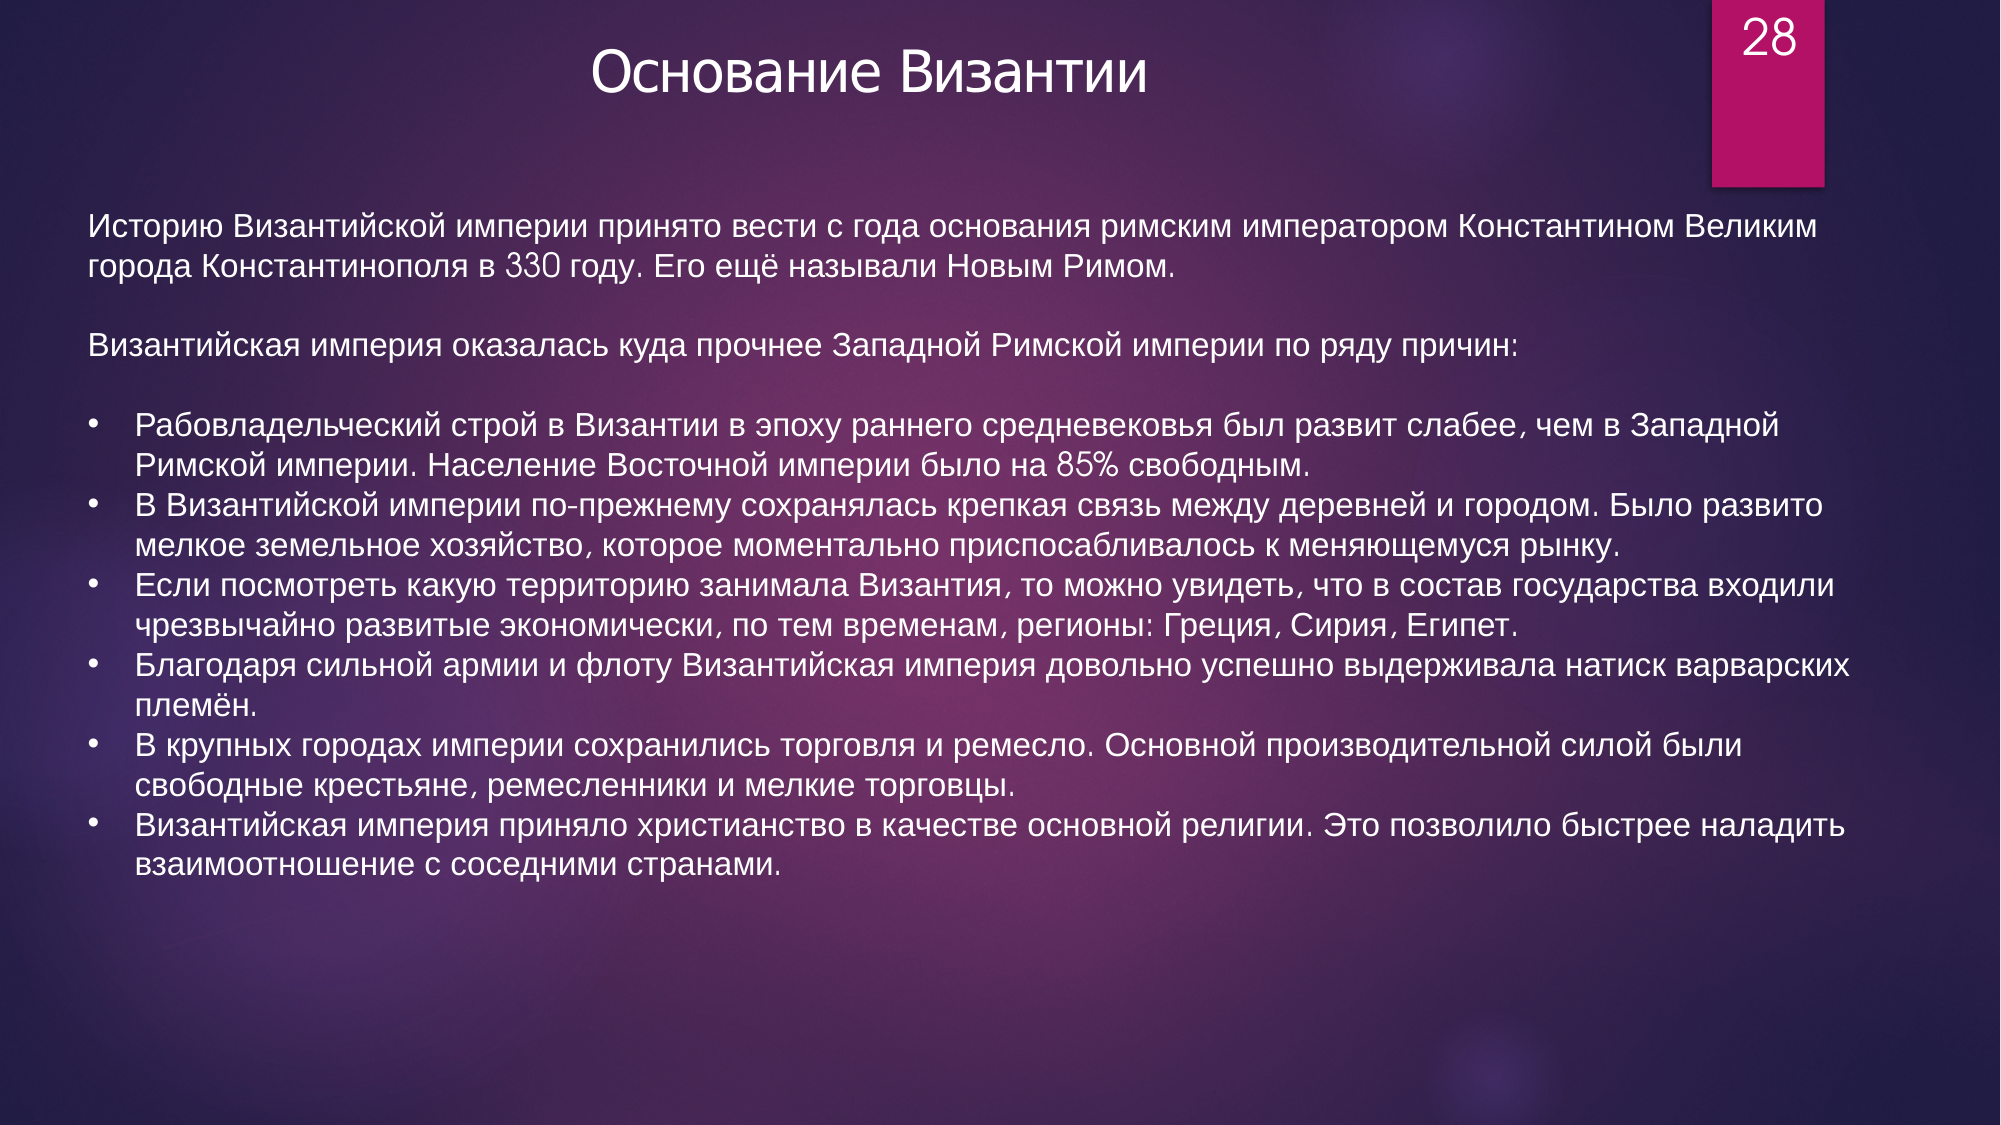

28
Основание Византии
Историю Византийской империи принято вести с года основания римским императором Константином Великим города Константинополя в 330 году. Его ещё называли Новым Римом.

Византийская империя оказалась куда прочнее Западной Римской империи по ряду причин:

Рабовладельческий строй в Византии в эпоху раннего средневековья был развит слабее, чем в Западной Римской империи. Население Восточной империи было на 85% свободным.
В Византийской империи по-прежнему сохранялась крепкая связь между деревней и городом. Было развито мелкое земельное хозяйство, которое моментально приспосабливалось к меняющемуся рынку.
Если посмотреть какую территорию занимала Византия, то можно увидеть, что в состав государства входили чрезвычайно развитые экономически, по тем временам, регионы: Греция, Сирия, Египет.
Благодаря сильной армии и флоту Византийская империя довольно успешно выдерживала натиск варварских племён.
В крупных городах империи сохранились торговля и ремесло. Основной производительной силой были свободные крестьяне, ремесленники и мелкие торговцы.
Византийская империя приняло христианство в качестве основной религии. Это позволило быстрее наладить взаимоотношение с соседними странами.